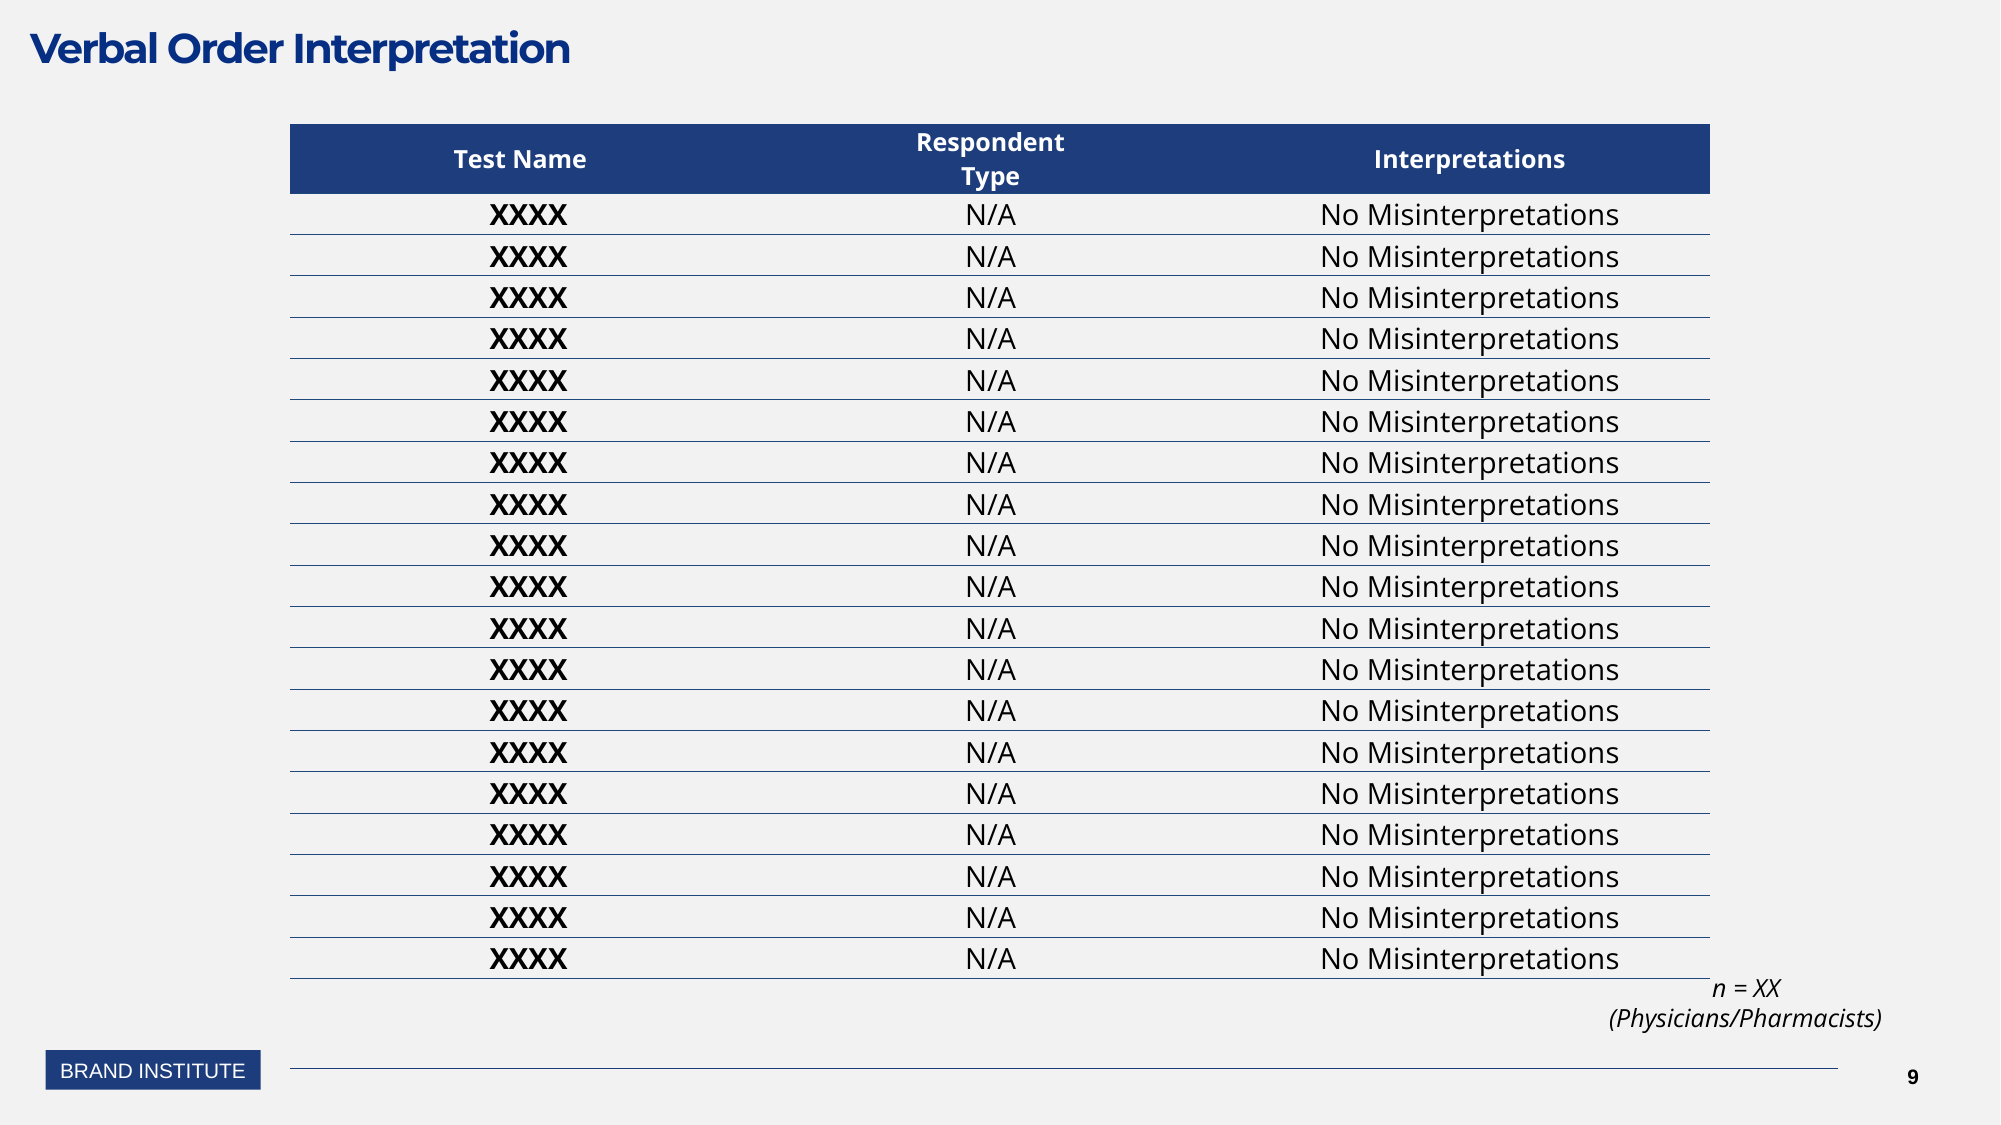

# Verbal Order Interpretation

| Test Name | Respondent Type | Interpretations |
| --- | --- | --- |
| XXXX | N/A | No Misinterpretations |
| XXXX | N/A | No Misinterpretations |
| XXXX | N/A | No Misinterpretations |
| XXXX | N/A | No Misinterpretations |
| XXXX | N/A | No Misinterpretations |
| XXXX | N/A | No Misinterpretations |
| XXXX | N/A | No Misinterpretations |
| XXXX | N/A | No Misinterpretations |
| XXXX | N/A | No Misinterpretations |
| XXXX | N/A | No Misinterpretations |
| XXXX | N/A | No Misinterpretations |
| XXXX | N/A | No Misinterpretations |
| XXXX | N/A | No Misinterpretations |
| XXXX | N/A | No Misinterpretations |
| XXXX | N/A | No Misinterpretations |
| XXXX | N/A | No Misinterpretations |
| XXXX | N/A | No Misinterpretations |
| XXXX | N/A | No Misinterpretations |
| XXXX | N/A | No Misinterpretations |
n = XX
(Physicians/Pharmacists)